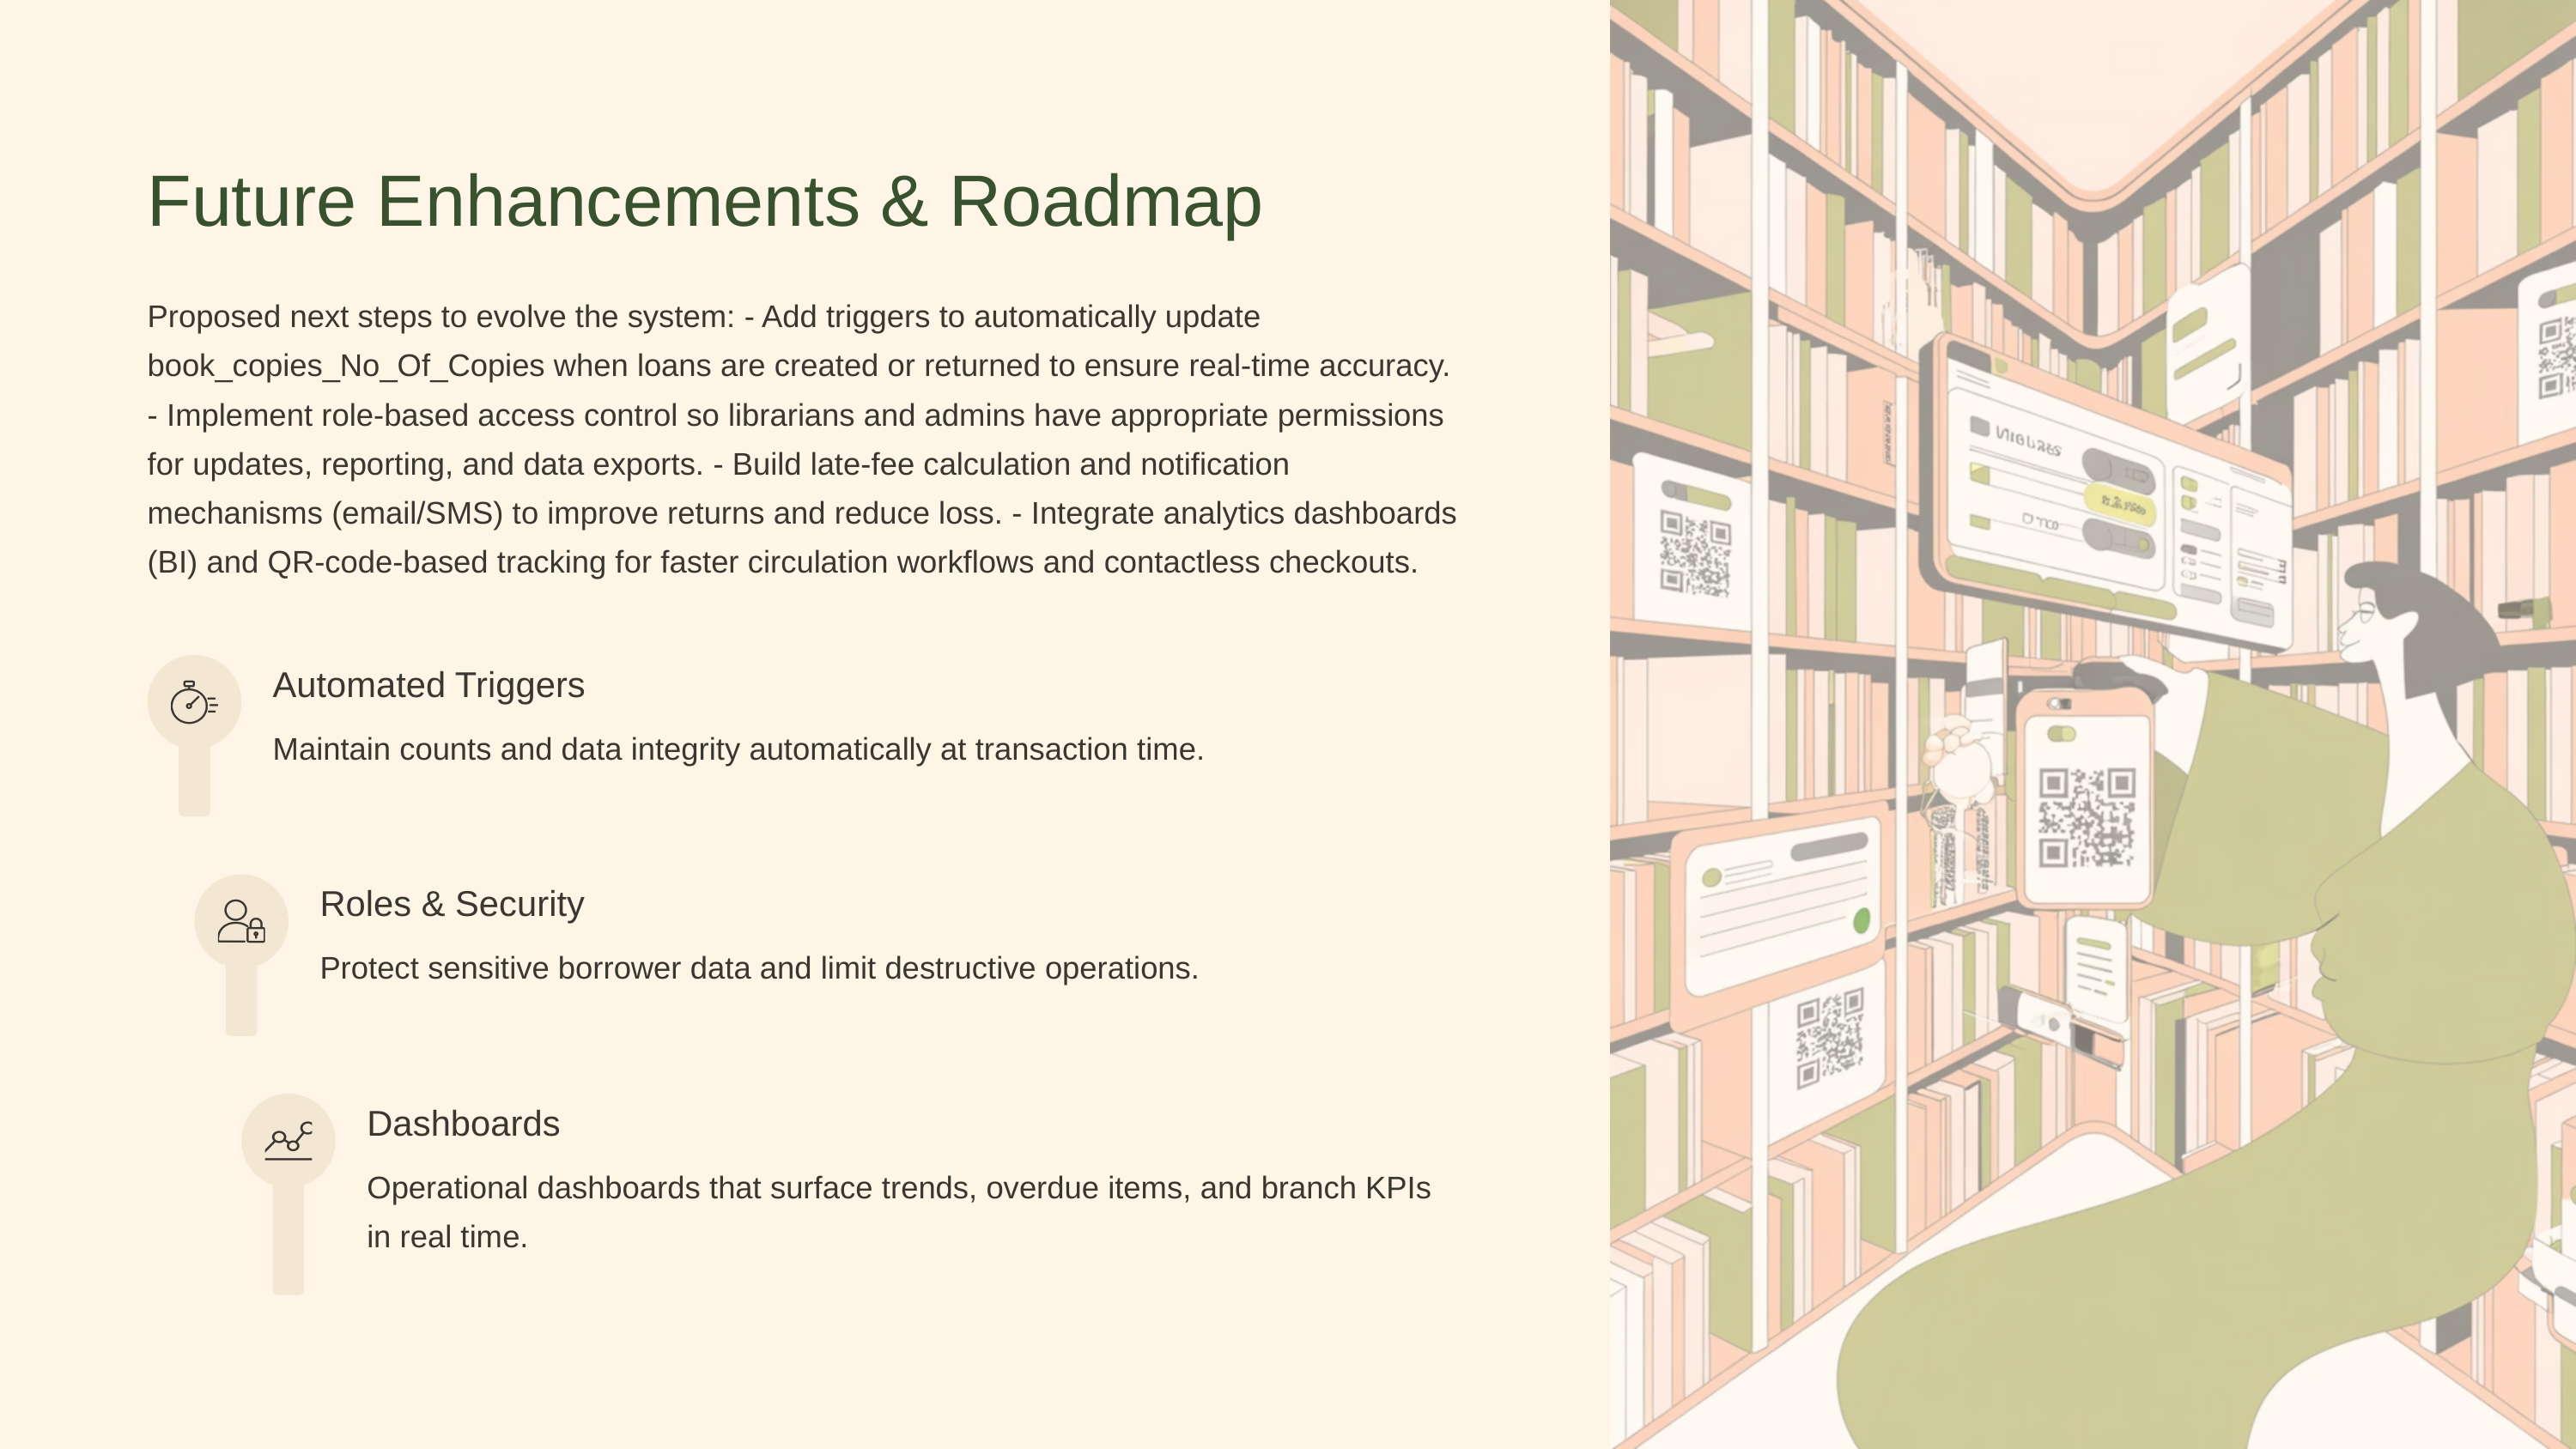

Future Enhancements & Roadmap
Proposed next steps to evolve the system: - Add triggers to automatically update book_copies_No_Of_Copies when loans are created or returned to ensure real-time accuracy. - Implement role-based access control so librarians and admins have appropriate permissions for updates, reporting, and data exports. - Build late-fee calculation and notification mechanisms (email/SMS) to improve returns and reduce loss. - Integrate analytics dashboards (BI) and QR-code-based tracking for faster circulation workflows and contactless checkouts.

Automated Triggers

Maintain counts and data integrity automatically at transaction time.

Roles & Security

Protect sensitive borrower data and limit destructive operations.

Dashboards

Operational dashboards that surface trends, overdue items, and branch KPIs in real time.